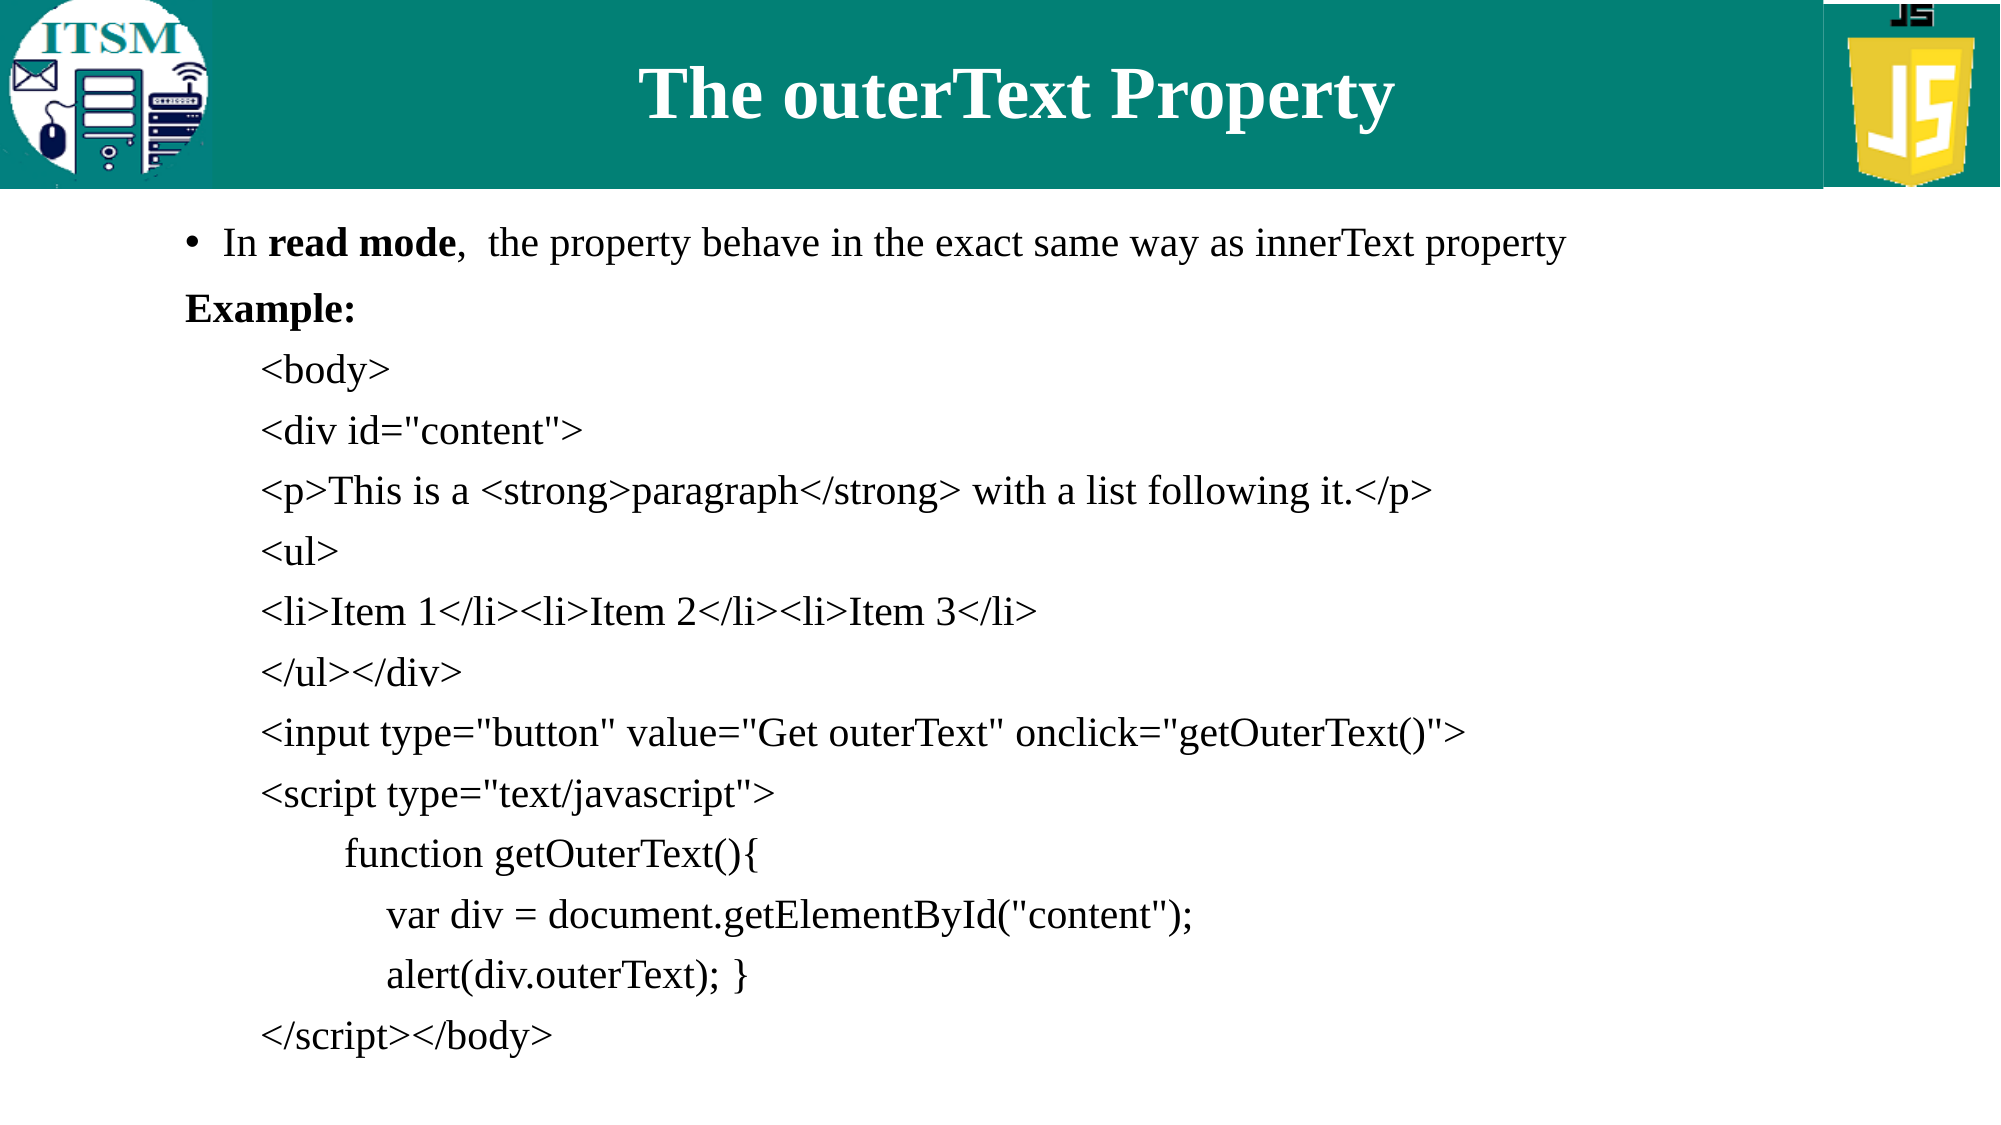

# The outerText Property
In read mode,  the property behave in the exact same way as innerText property
Example:
<body>
<div id="content">
<p>This is a <strong>paragraph</strong> with a list following it.</p>
<ul>
<li>Item 1</li><li>Item 2</li><li>Item 3</li>
</ul></div>
<input type="button" value="Get outerText" onclick="getOuterText()">
<script type="text/javascript">
        function getOuterText(){
            var div = document.getElementById("content");
            alert(div.outerText); }
</script></body>